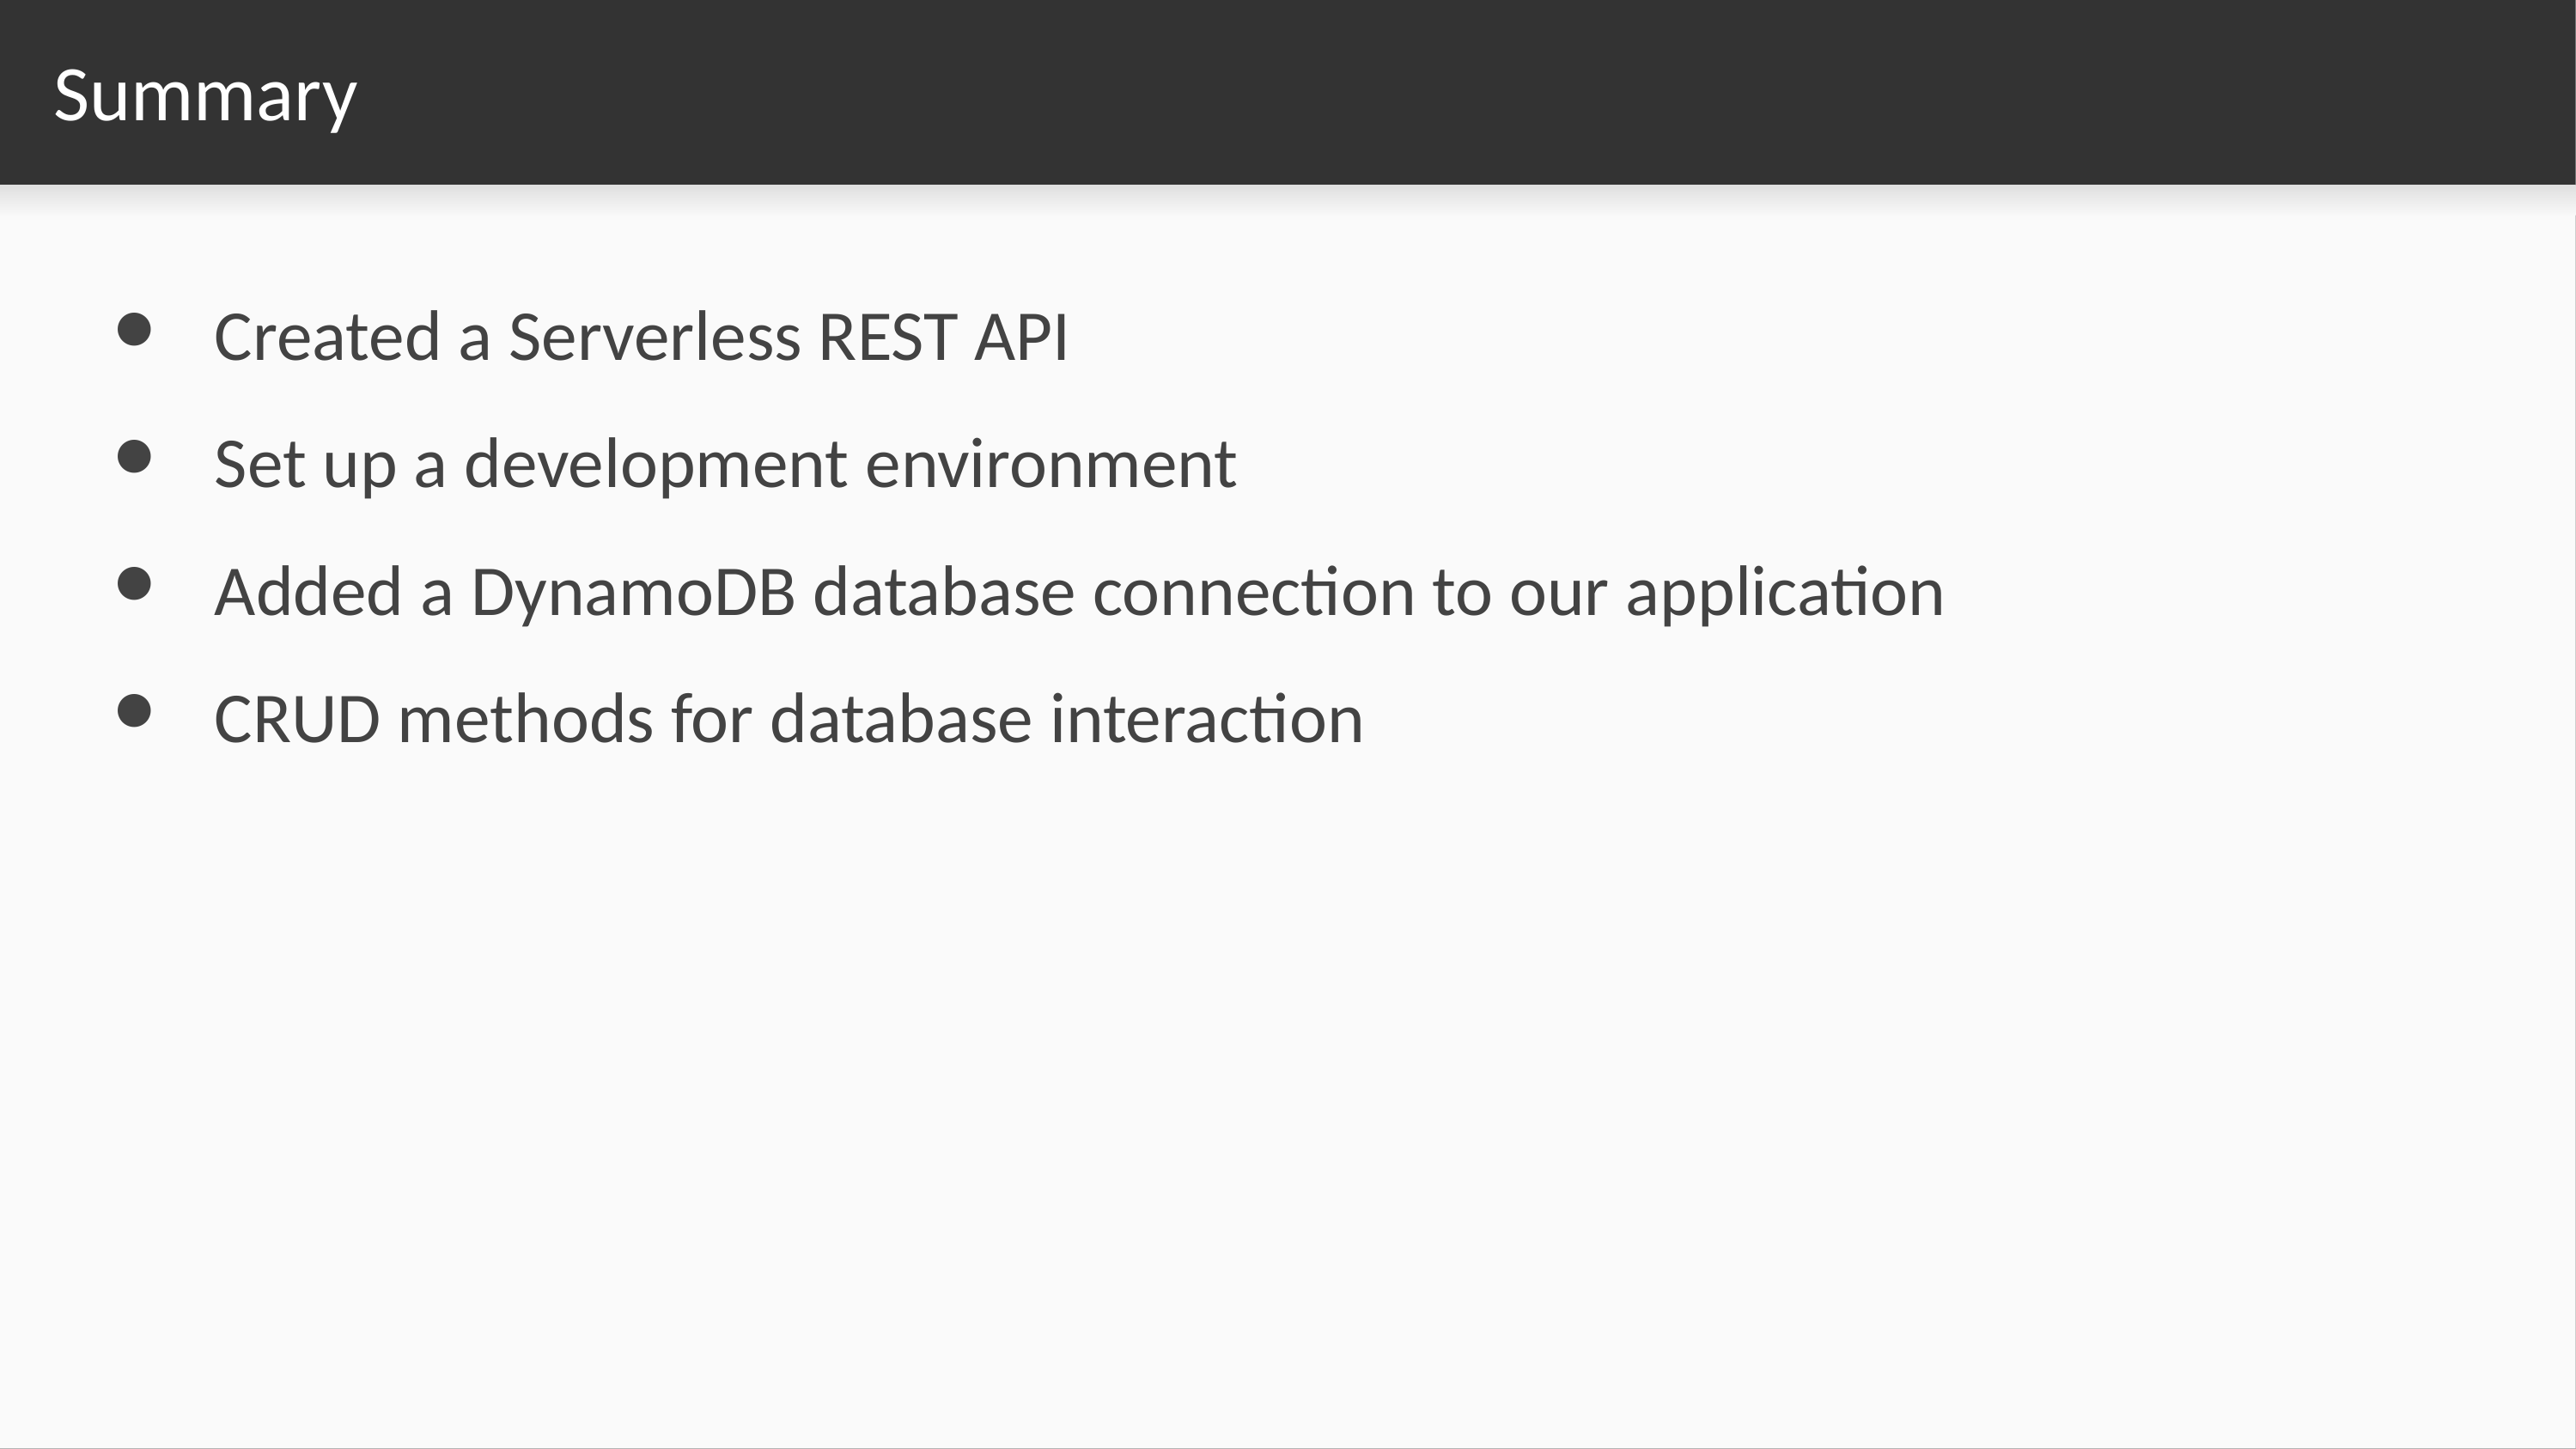

# Summary
Created a Serverless REST API
Set up a development environment
Added a DynamoDB database connection to our application
CRUD methods for database interaction